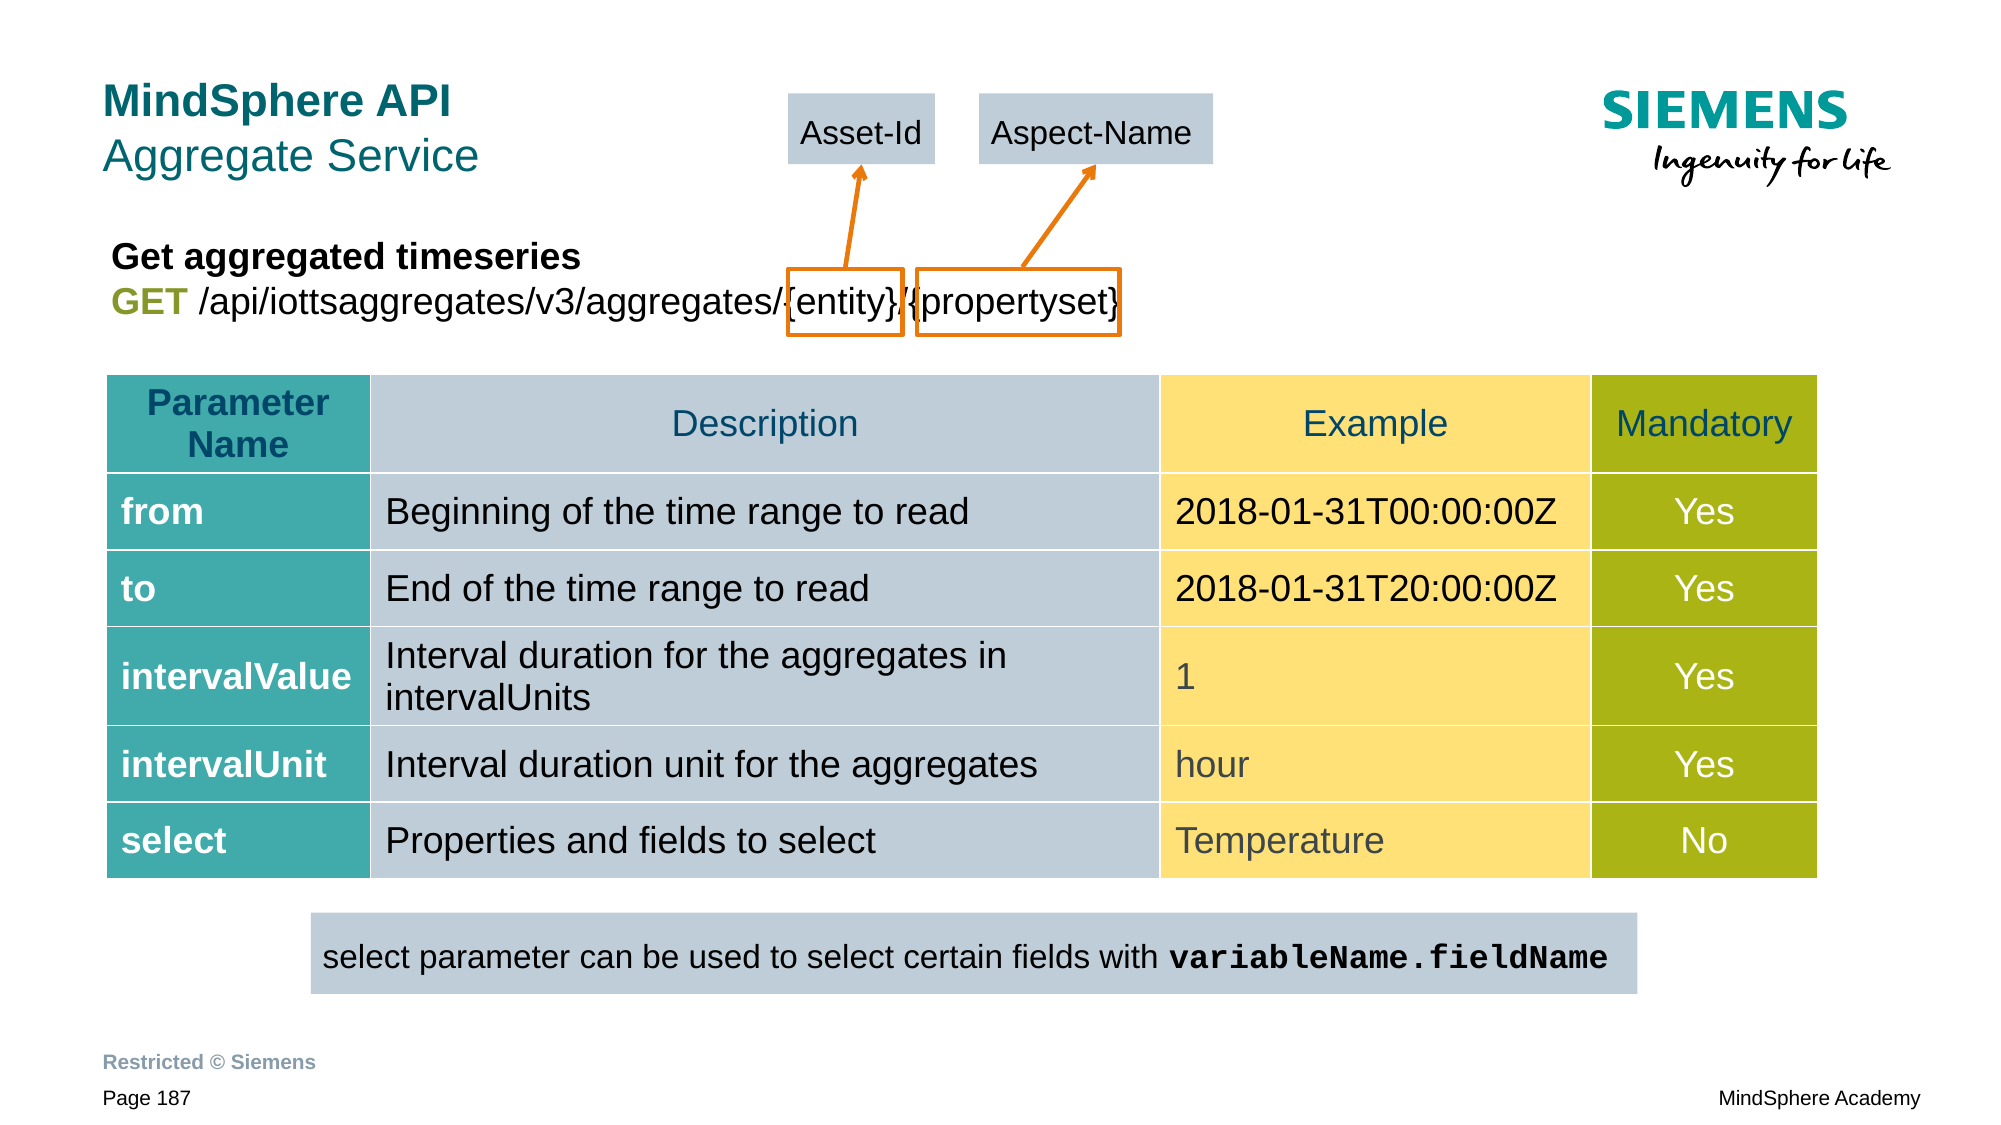

# MindSphere API Aggregate Service
Asset-Id

Aspect-Name

Get aggregated timeseries
GET /api/iottsaggregates/v3/aggregates/{entity}/{propertyset}

| Parameter Name | Description | Example | Mandatory |
| --- | --- | --- | --- |
| from | Beginning of the time range to read | 2018-01-31T00:00:00Z | Yes |
| to | End of the time range to read | 2018-01-31T20:00:00Z | Yes |
| intervalValue | Interval duration for the aggregates in intervalUnits | 1 | Yes |
| intervalUnit | Interval duration unit for the aggregates | hour | Yes |
| select | Properties and fields to select | Temperature | No |
select parameter can be used to select certain fields with variableName.fieldName